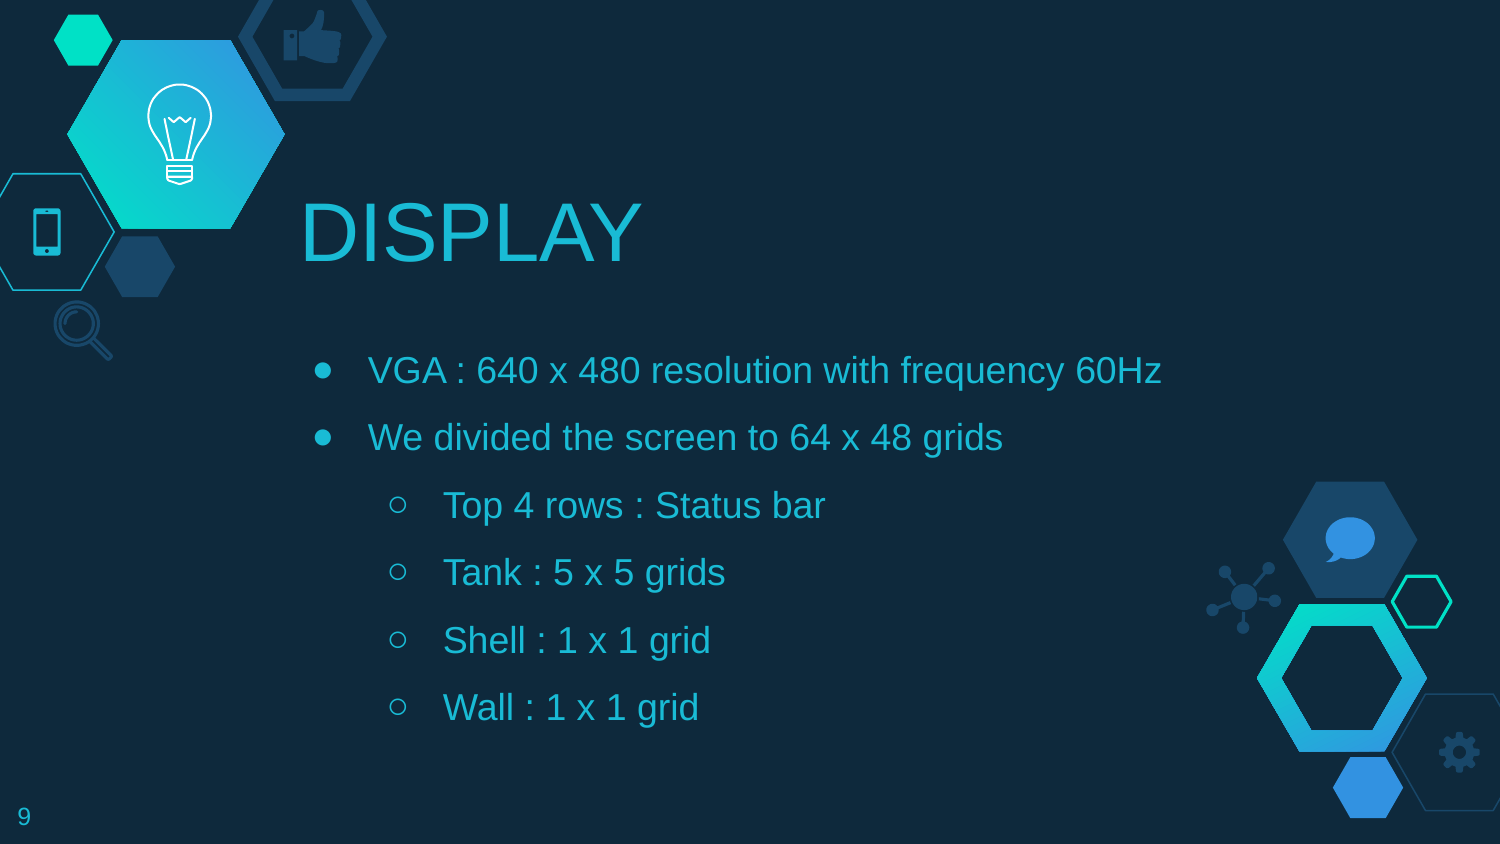

# DISPLAY
VGA : 640 x 480 resolution with frequency 60Hz
We divided the screen to 64 x 48 grids
Top 4 rows : Status bar
Tank : 5 x 5 grids
Shell : 1 x 1 grid
Wall : 1 x 1 grid
9